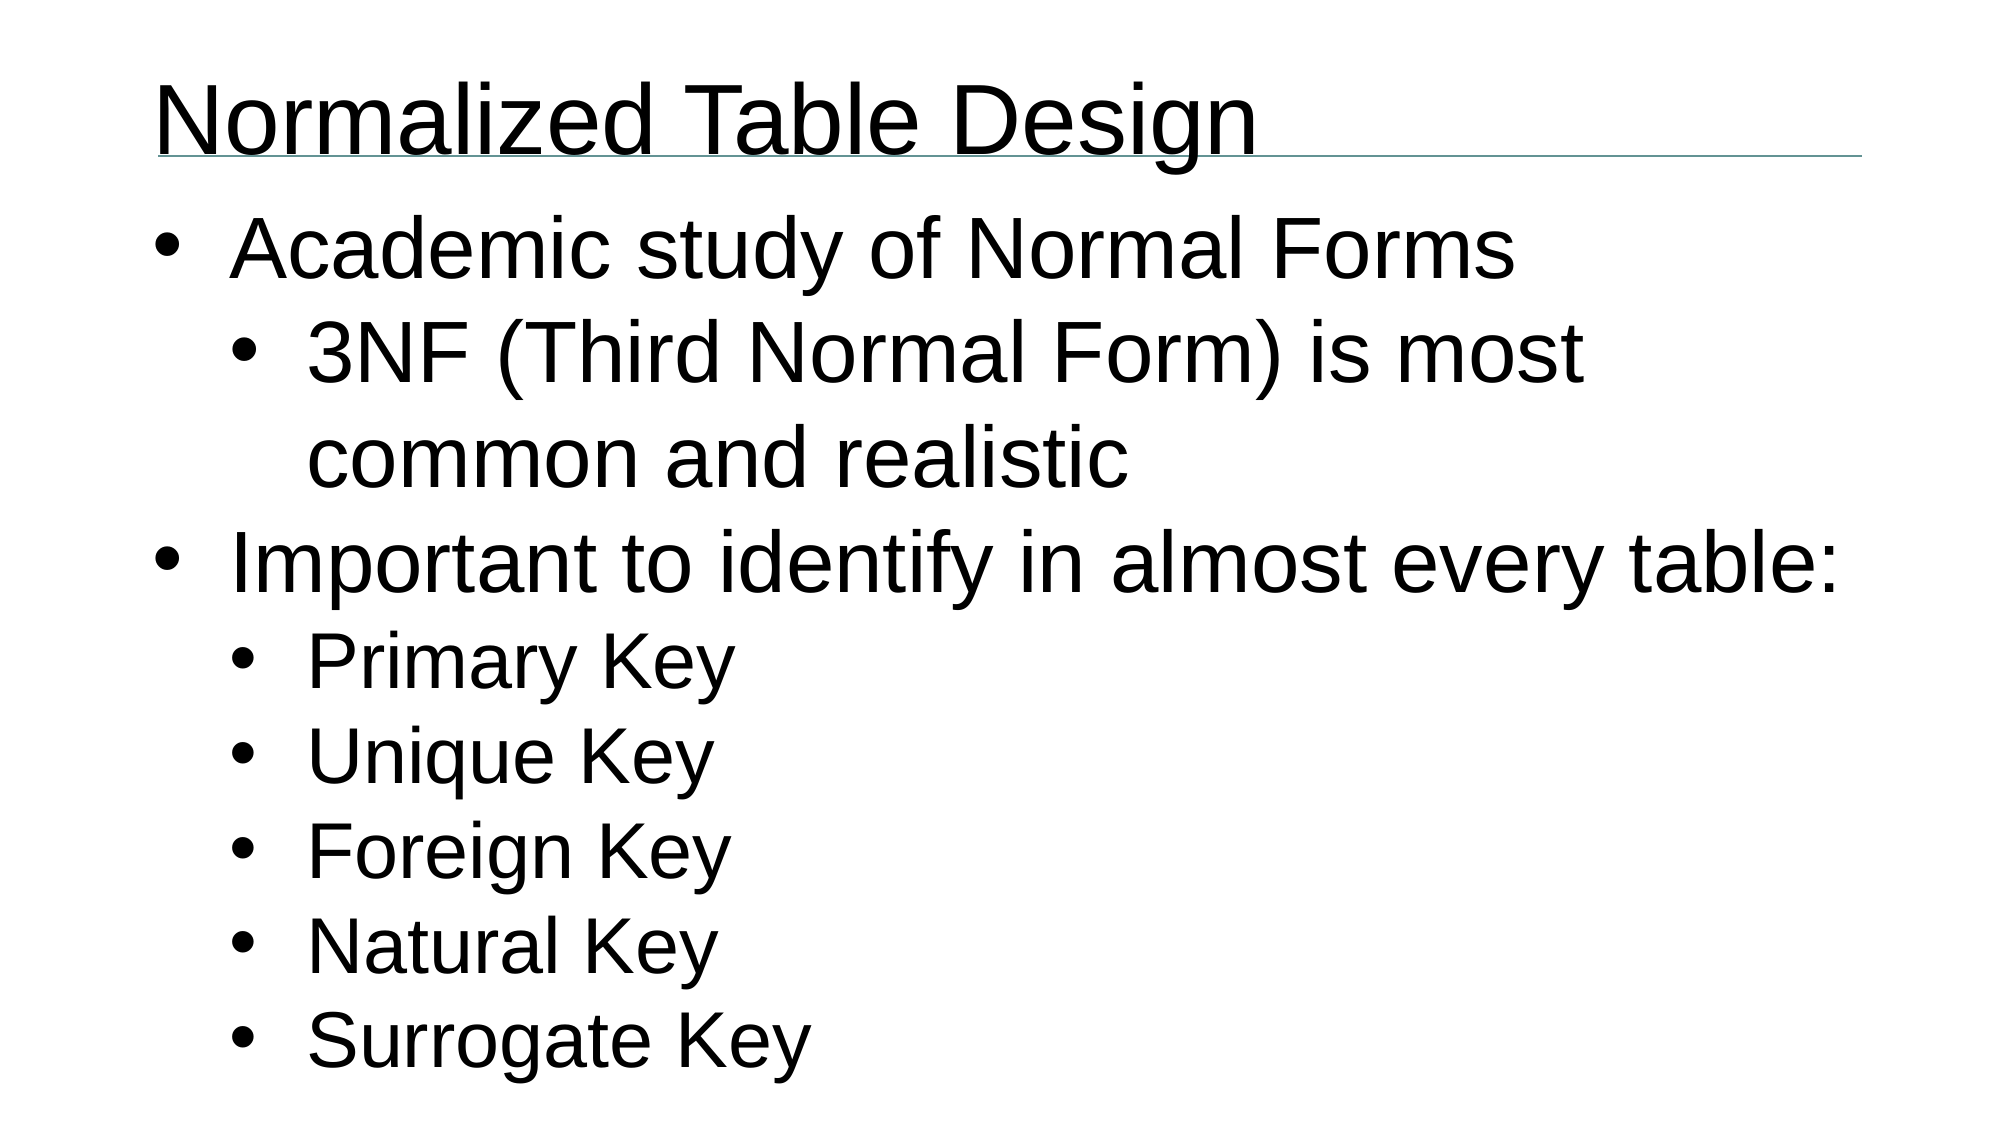

# Normalized Table Design
Academic study of Normal Forms
3NF (Third Normal Form) is most common and realistic
Important to identify in almost every table:
Primary Key
Unique Key
Foreign Key
Natural Key
Surrogate Key